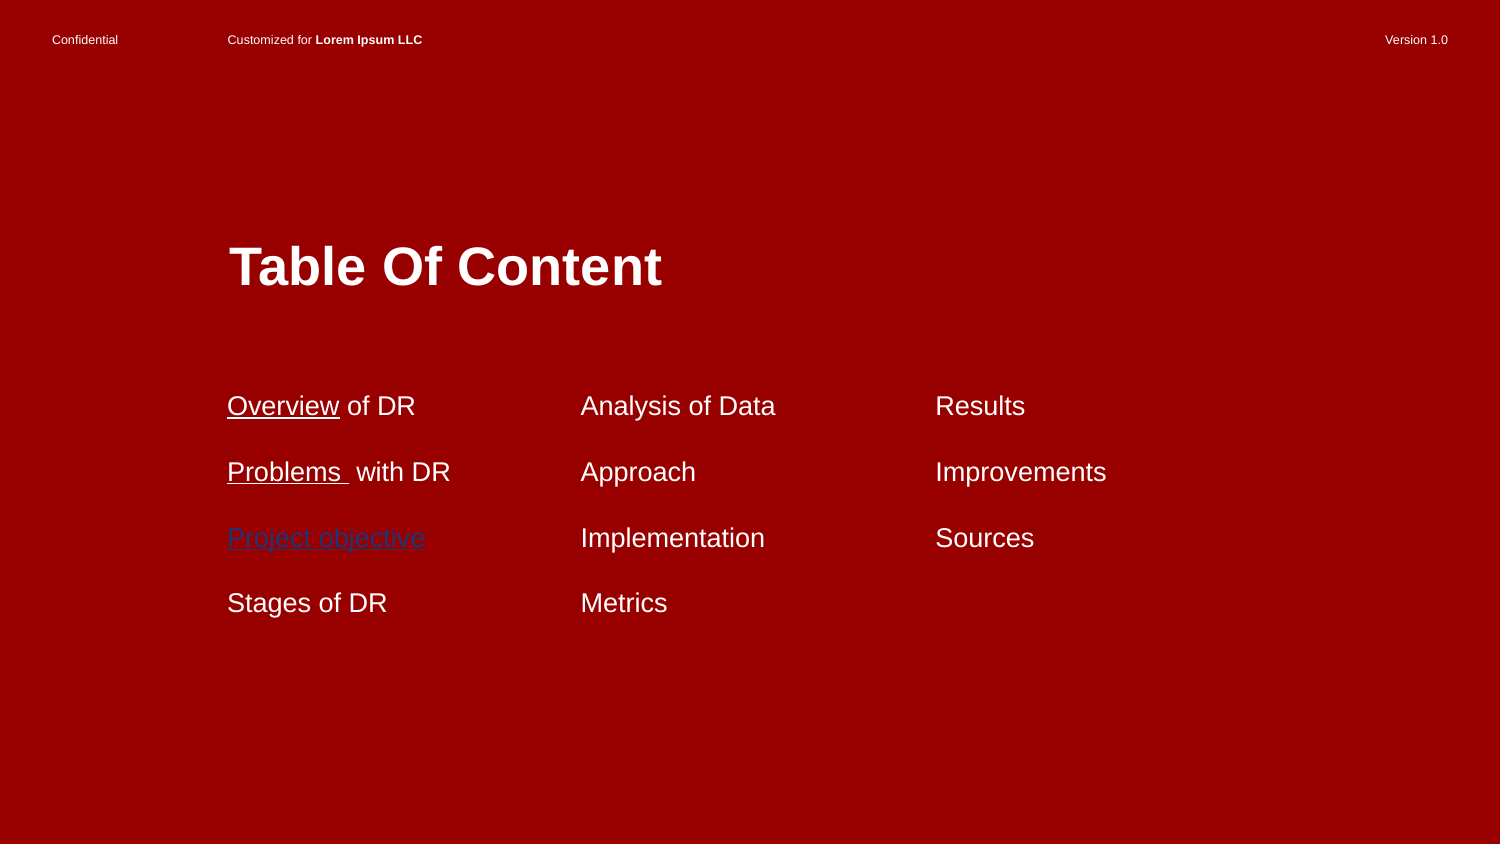

# Table Of Content
Overview of DR
Analysis of Data
Results
Problems  with DR
Approach
Improvements
Project objective
Implementation
Sources
Stages of DR
Metrics